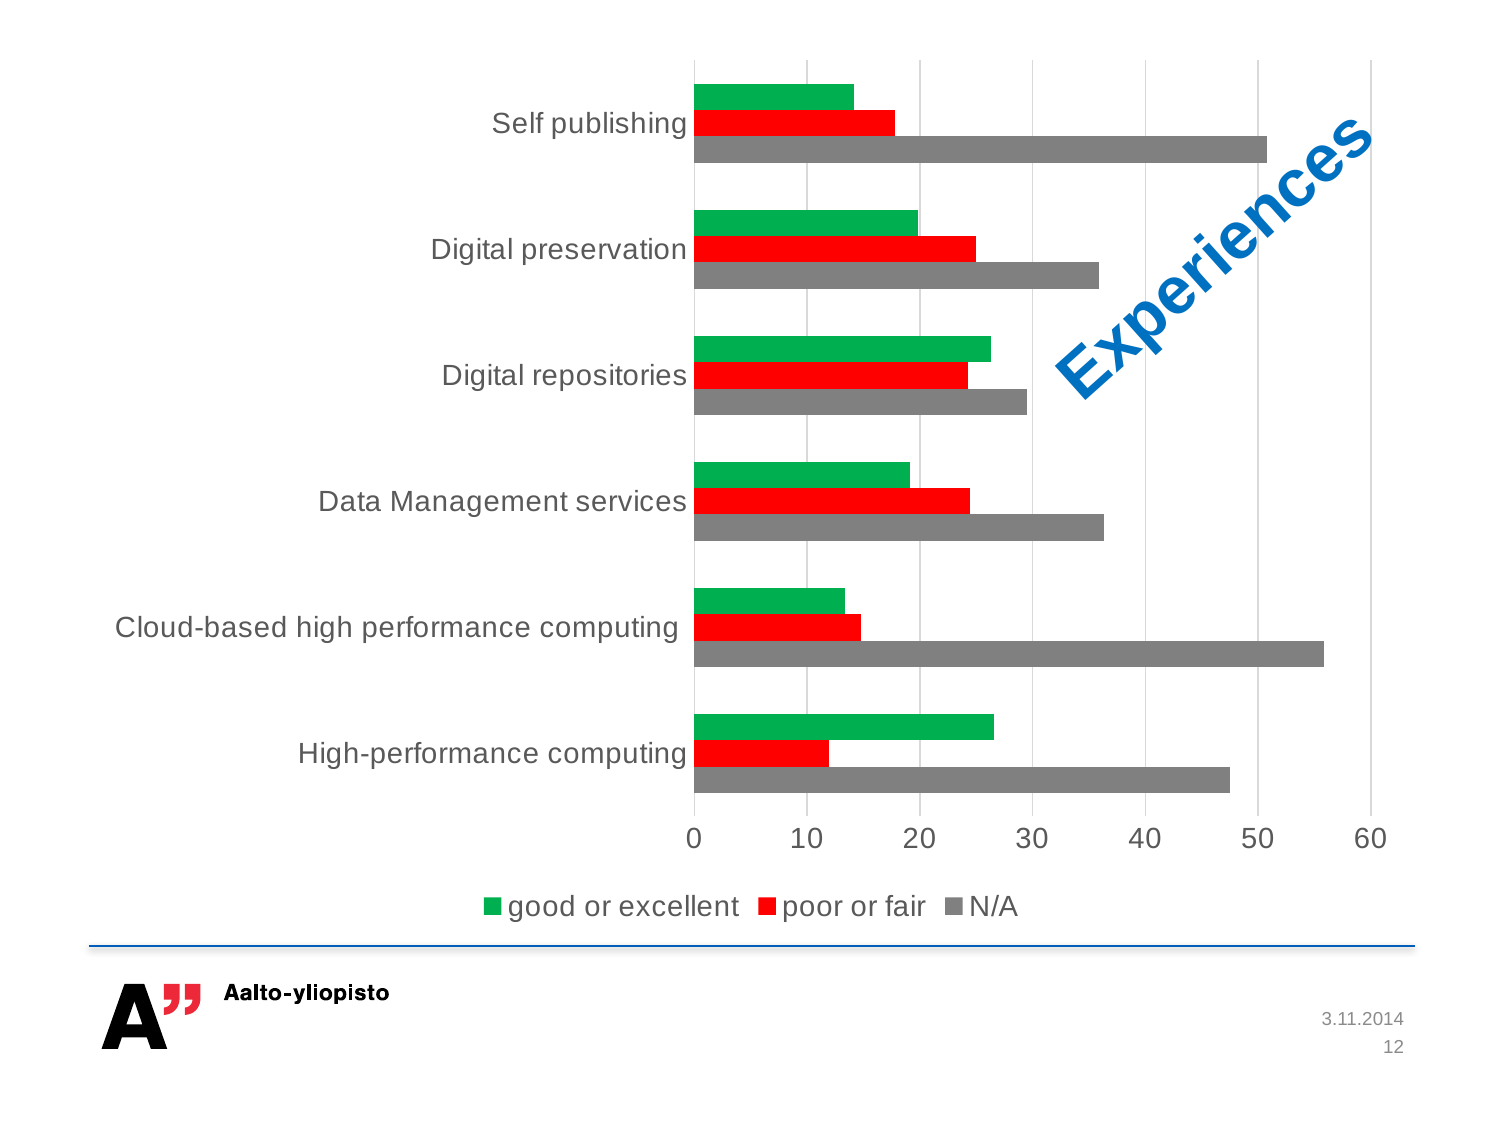

### Chart

| Category | N/A | poor or fair | good or excellent |
|---|---|---|---|
| High-performance computing | 47.5 | 11.899999999999999 | 26.599999999999998 |
| Cloud-based high performance computing  | 55.8 | 14.8 | 13.399999999999999 |
| Data Management services | 36.3 | 24.4 | 19.1 |
| Digital repositories | 29.5 | 24.299999999999997 | 26.3 |
| Digital preservation | 35.9 | 25.0 | 19.8 |
| Self publishing | 50.8 | 17.8 | 14.2 |
3.11.2014
12